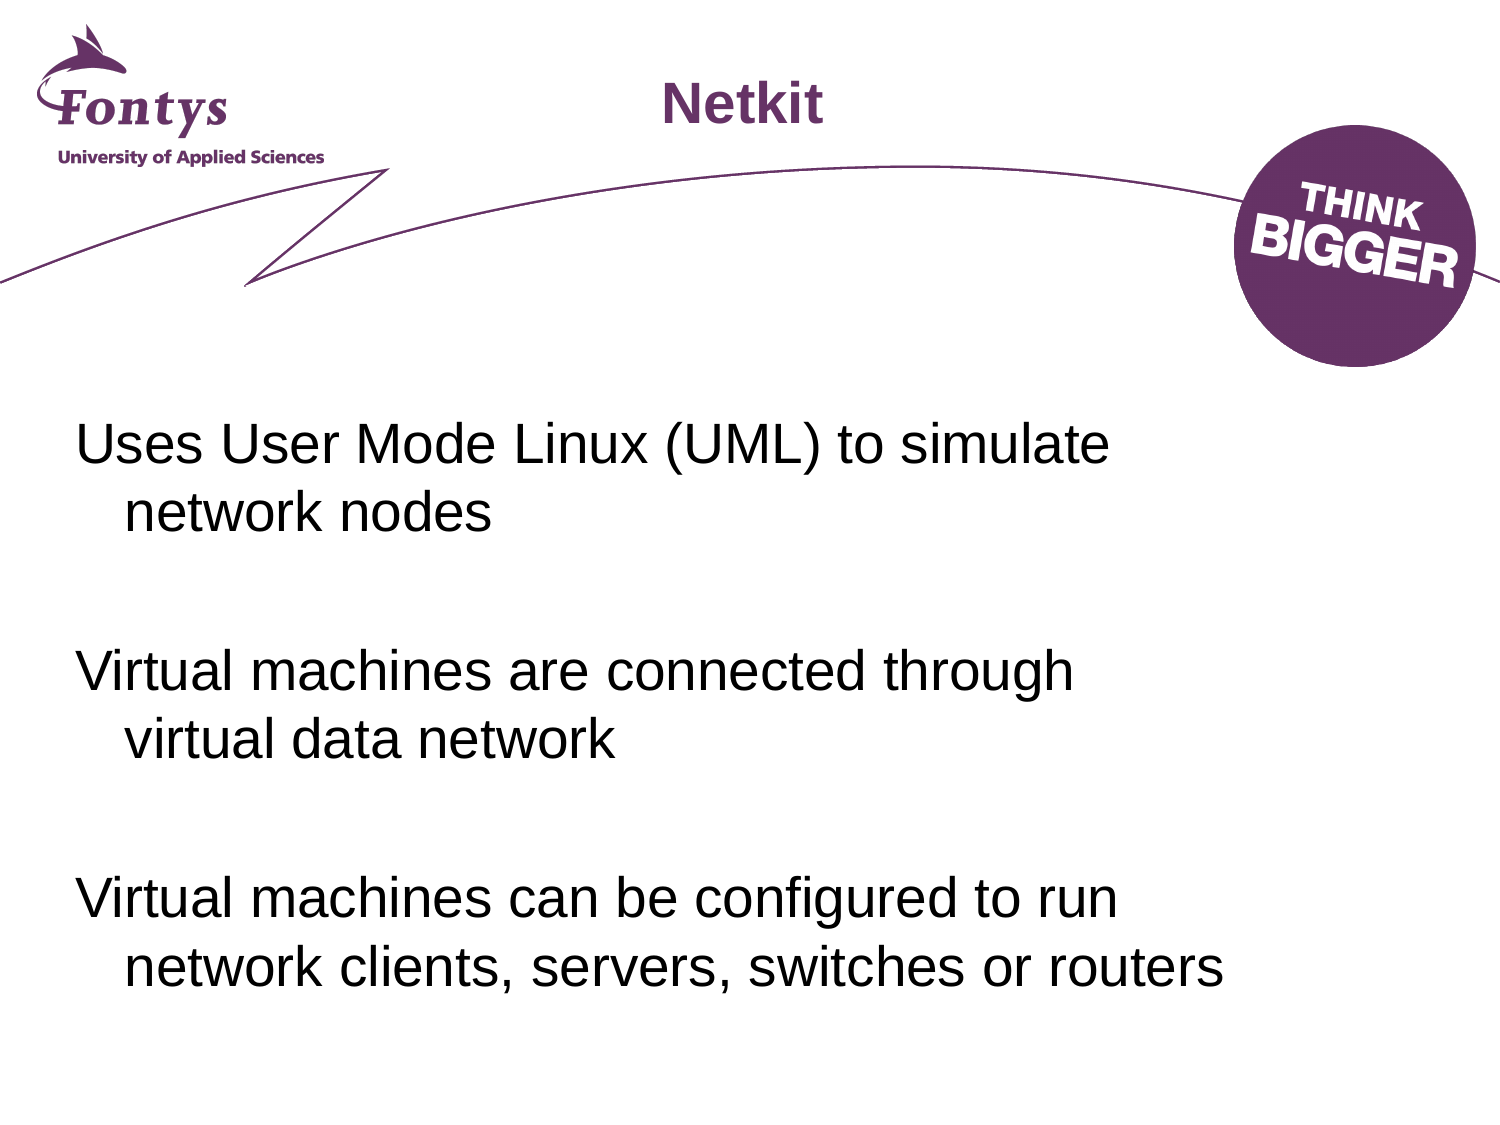

# Netkit

Uses User Mode Linux (UML) to simulate network nodes

Virtual machines are connected through virtual data network

Virtual machines can be configured to run network clients, servers, switches or routers